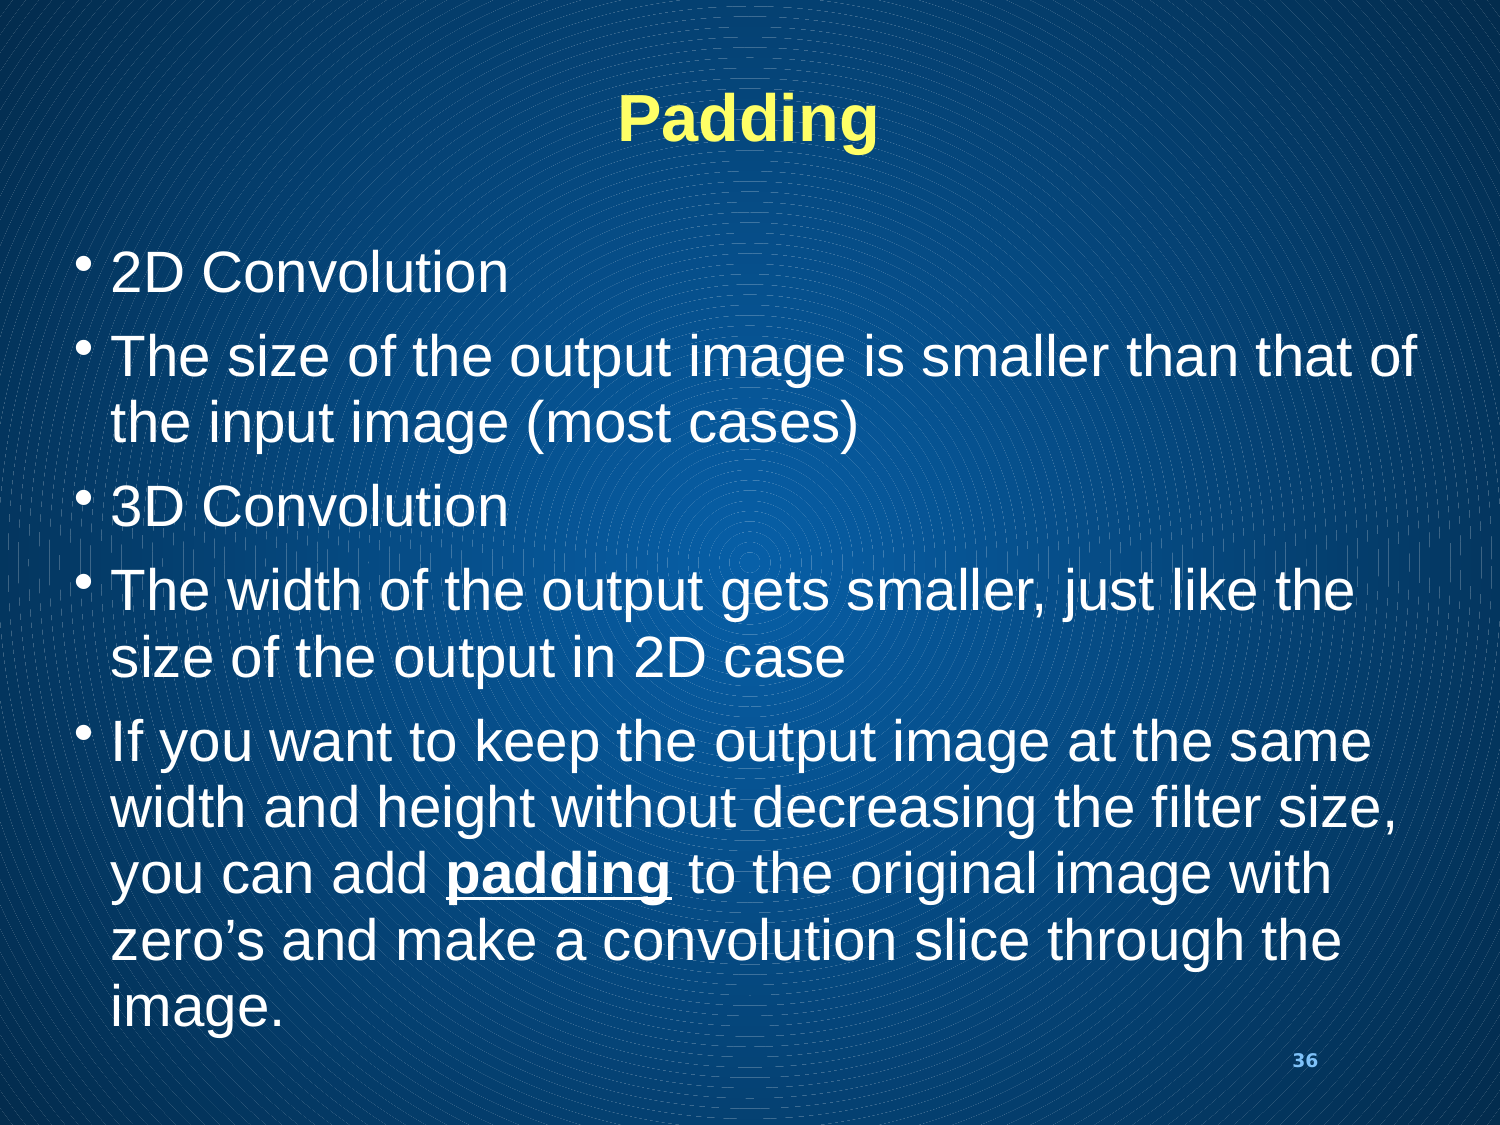

# Padding
2D Convolution
The size of the output image is smaller than that of the input image (most cases)
3D Convolution
The width of the output gets smaller, just like the size of the output in 2D case
If you want to keep the output image at the same width and height without decreasing the filter size, you can add padding to the original image with zero’s and make a convolution slice through the image.